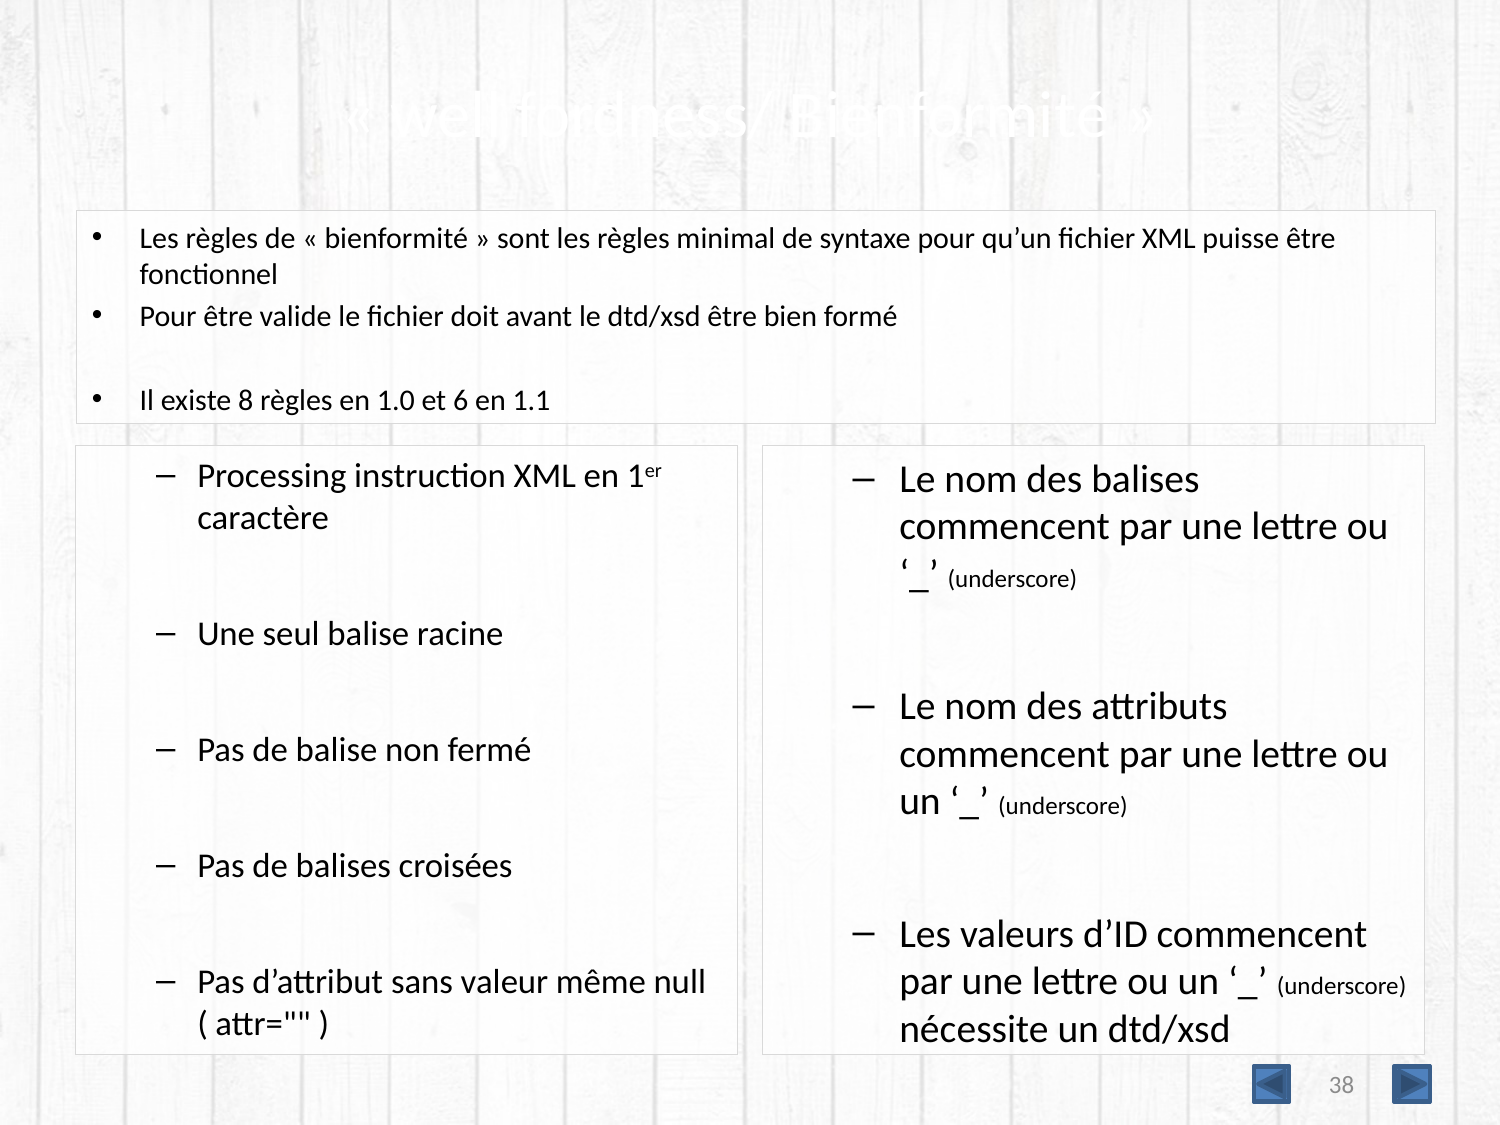

# « well fordness/ Bienformité »
Les règles de « bienformité » sont les règles minimal de syntaxe pour qu’un fichier XML puisse être fonctionnel
Pour être valide le fichier doit avant le dtd/xsd être bien formé

Il existe 8 règles en 1.0 et 6 en 1.1
Processing instruction XML en 1er caractère

Une seul balise racine

Pas de balise non fermé

Pas de balises croisées

Pas d’attribut sans valeur même null ( attr="" )
Le nom des balises commencent par une lettre ou ‘_’ (underscore)

Le nom des attributs commencent par une lettre ou un ‘_’ (underscore)

Les valeurs d’ID commencent par une lettre ou un ‘_’ (underscore) nécessite un dtd/xsd

38